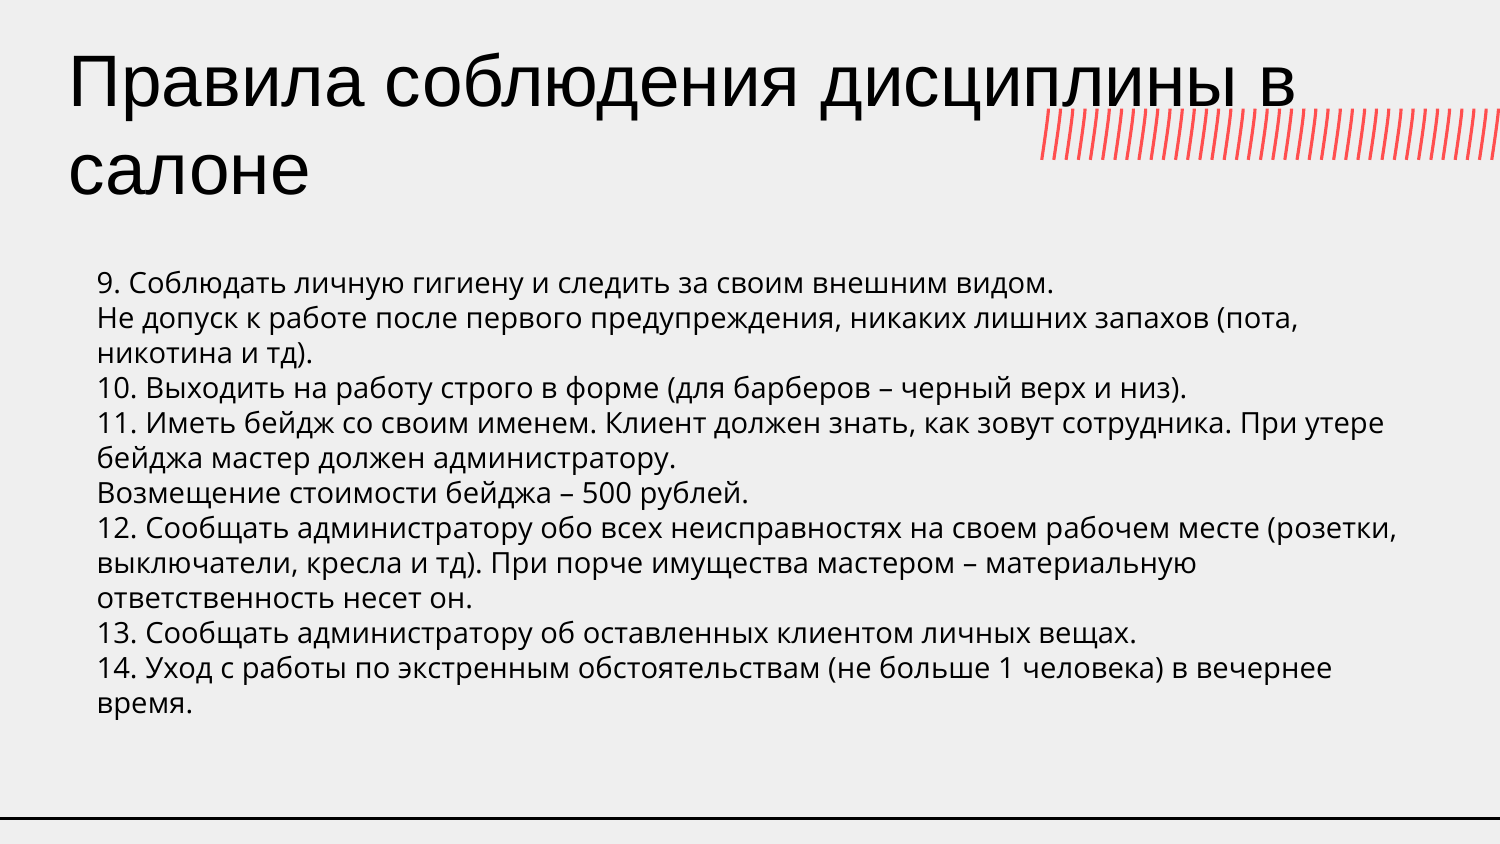

# Правила соблюдения дисциплины в салоне
9. Соблюдать личную гигиену и следить за своим внешним видом.
Не допуск к работе после первого предупреждения, никаких лишних запахов (пота, никотина и тд).
10. Выходить на работу строго в форме (для барберов – черный верх и низ).
11. Иметь бейдж со своим именем. Клиент должен знать, как зовут сотрудника. При утере бейджа мастер должен администратору.
Возмещение стоимости бейджа – 500 рублей.
12. Сообщать администратору обо всех неисправностях на своем рабочем месте (розетки, выключатели, кресла и тд). При порче имущества мастером – материальную ответственность несет он.
13. Сообщать администратору об оставленных клиентом личных вещах.
14. Уход с работы по экстренным обстоятельствам (не больше 1 человека) в вечернее время.